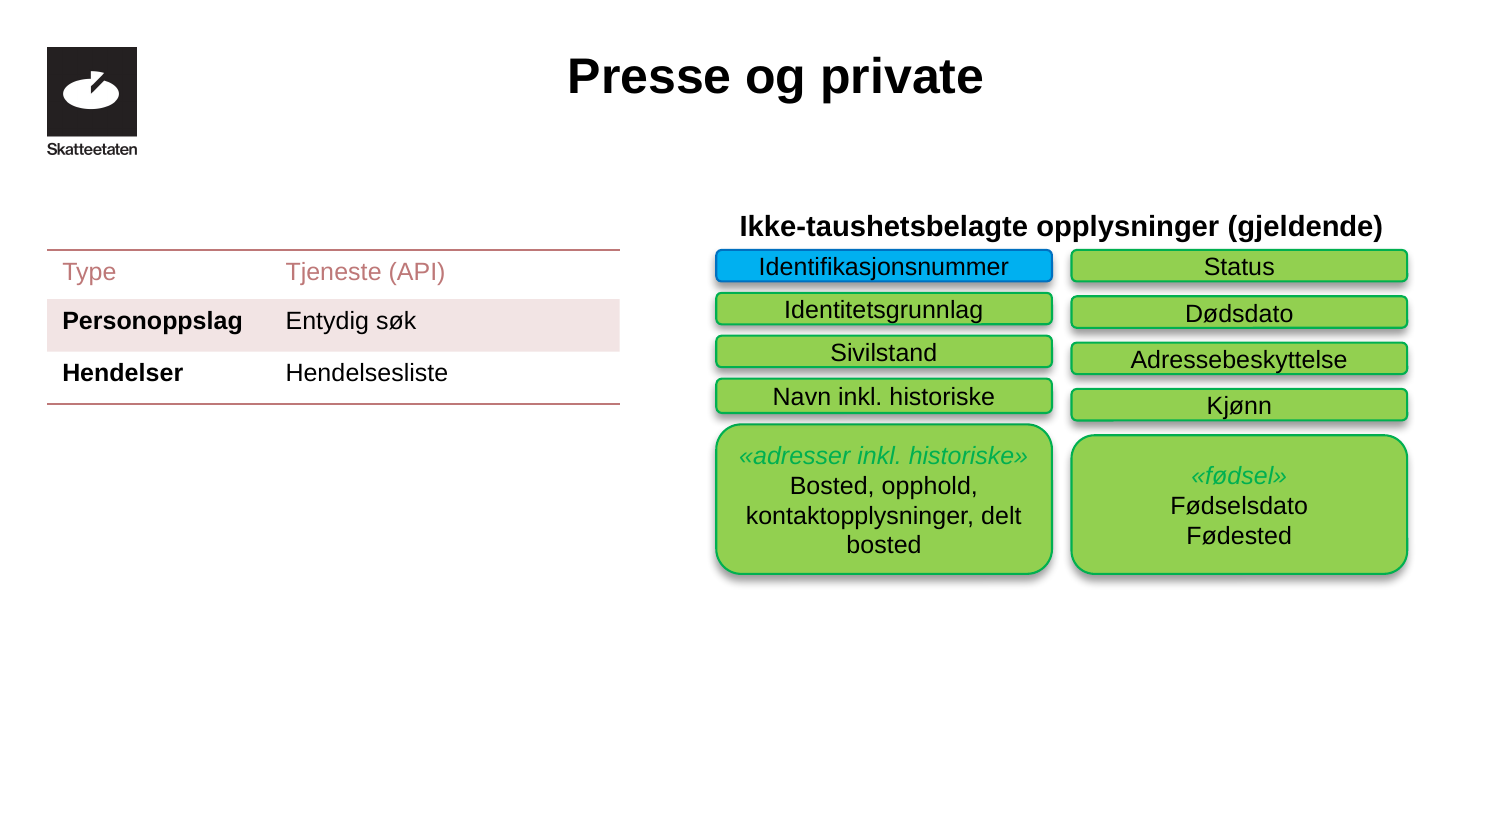

Presse og private
Ikke-taushetsbelagte opplysninger (gjeldende)
| Type | Tjeneste (API) |
| --- | --- |
| Personoppslag | Entydig søk |
| Hendelser | Hendelsesliste |
Identifikasjonsnummer
Status
Identitetsgrunnlag
Dødsdato
Sivilstand
Adressebeskyttelse
Navn inkl. historiske
Kjønn
«adresser inkl. historiske»
Bosted, opphold, kontaktopplysninger, delt bosted
«fødsel»
Fødselsdato
Fødested